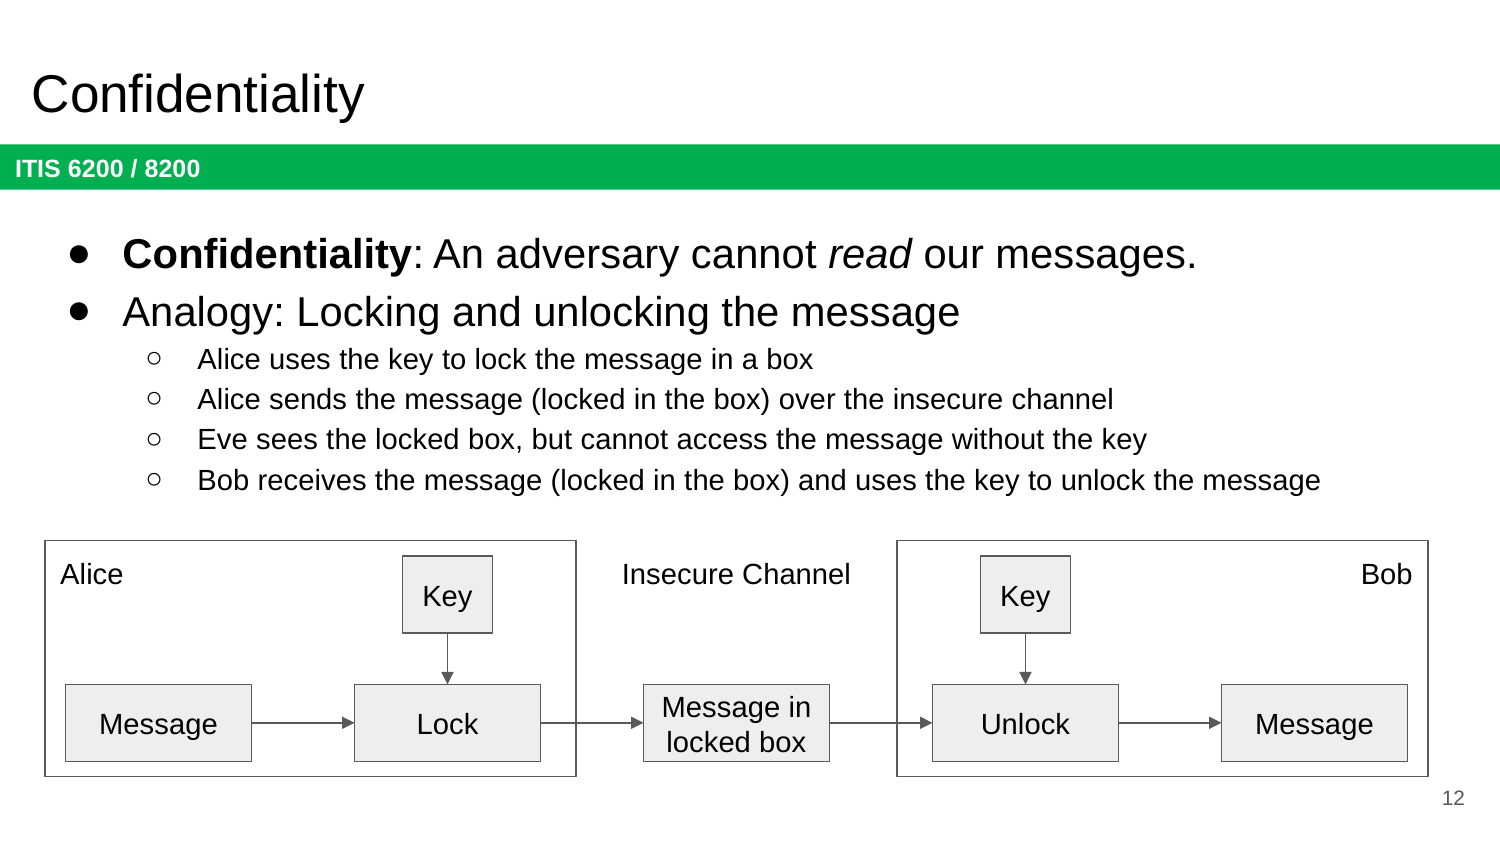

# Confidentiality
Confidentiality: An adversary cannot read our messages.
Analogy: Locking and unlocking the message
Alice uses the key to lock the message in a box
Alice sends the message (locked in the box) over the insecure channel
Eve sees the locked box, but cannot access the message without the key
Bob receives the message (locked in the box) and uses the key to unlock the message

Alice
Insecure Channel

Bob
Key
Key
Message
Lock
Message in locked box
Message
Unlock
12